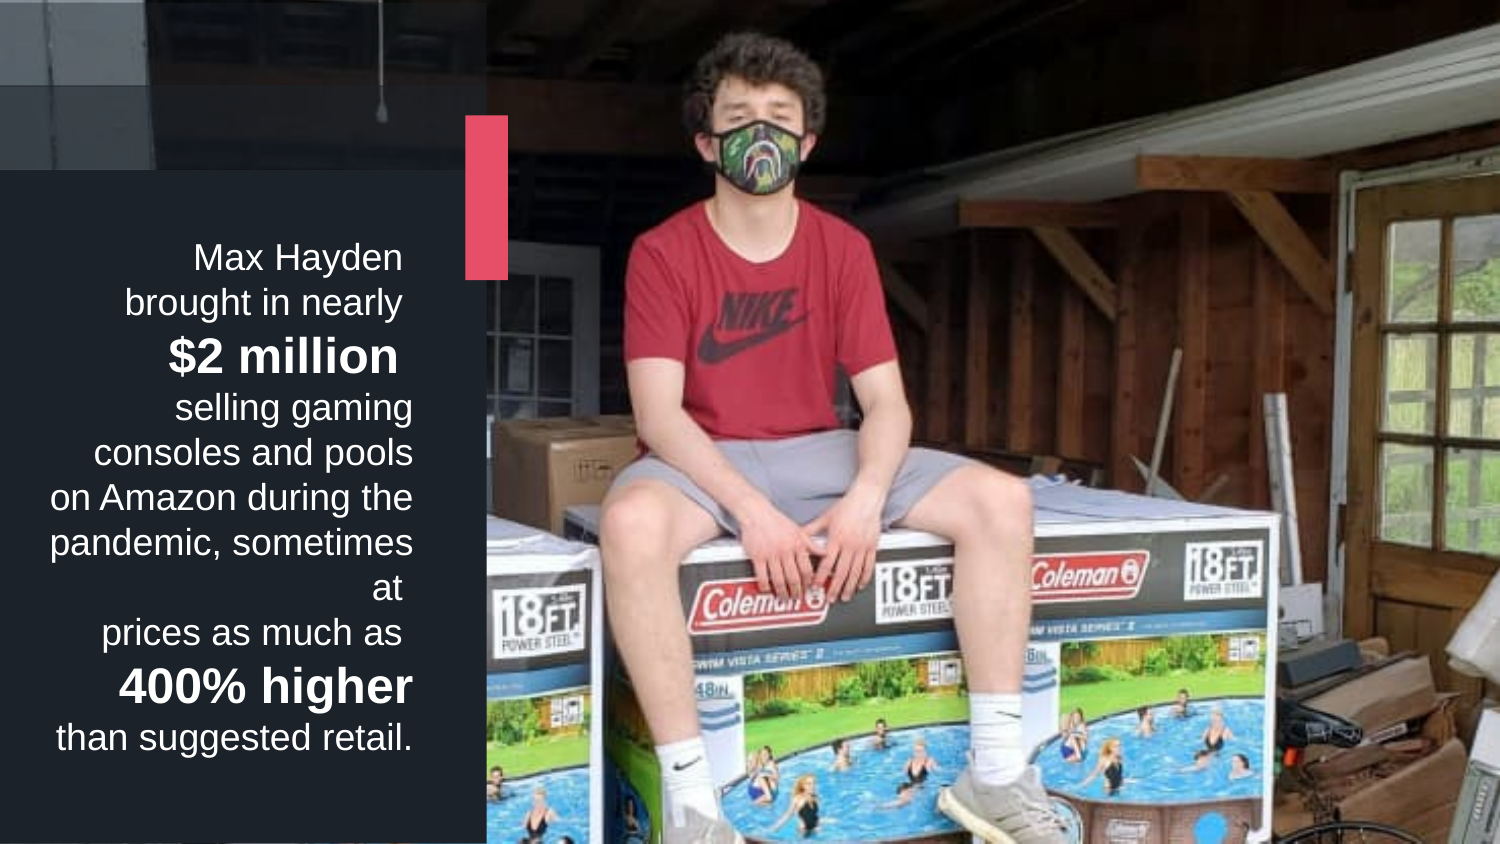

Max Hayden
brought in nearly
$2 million
selling gaming consoles and pools on Amazon during the pandemic, sometimes at
prices as much as
400% higher than suggested retail.